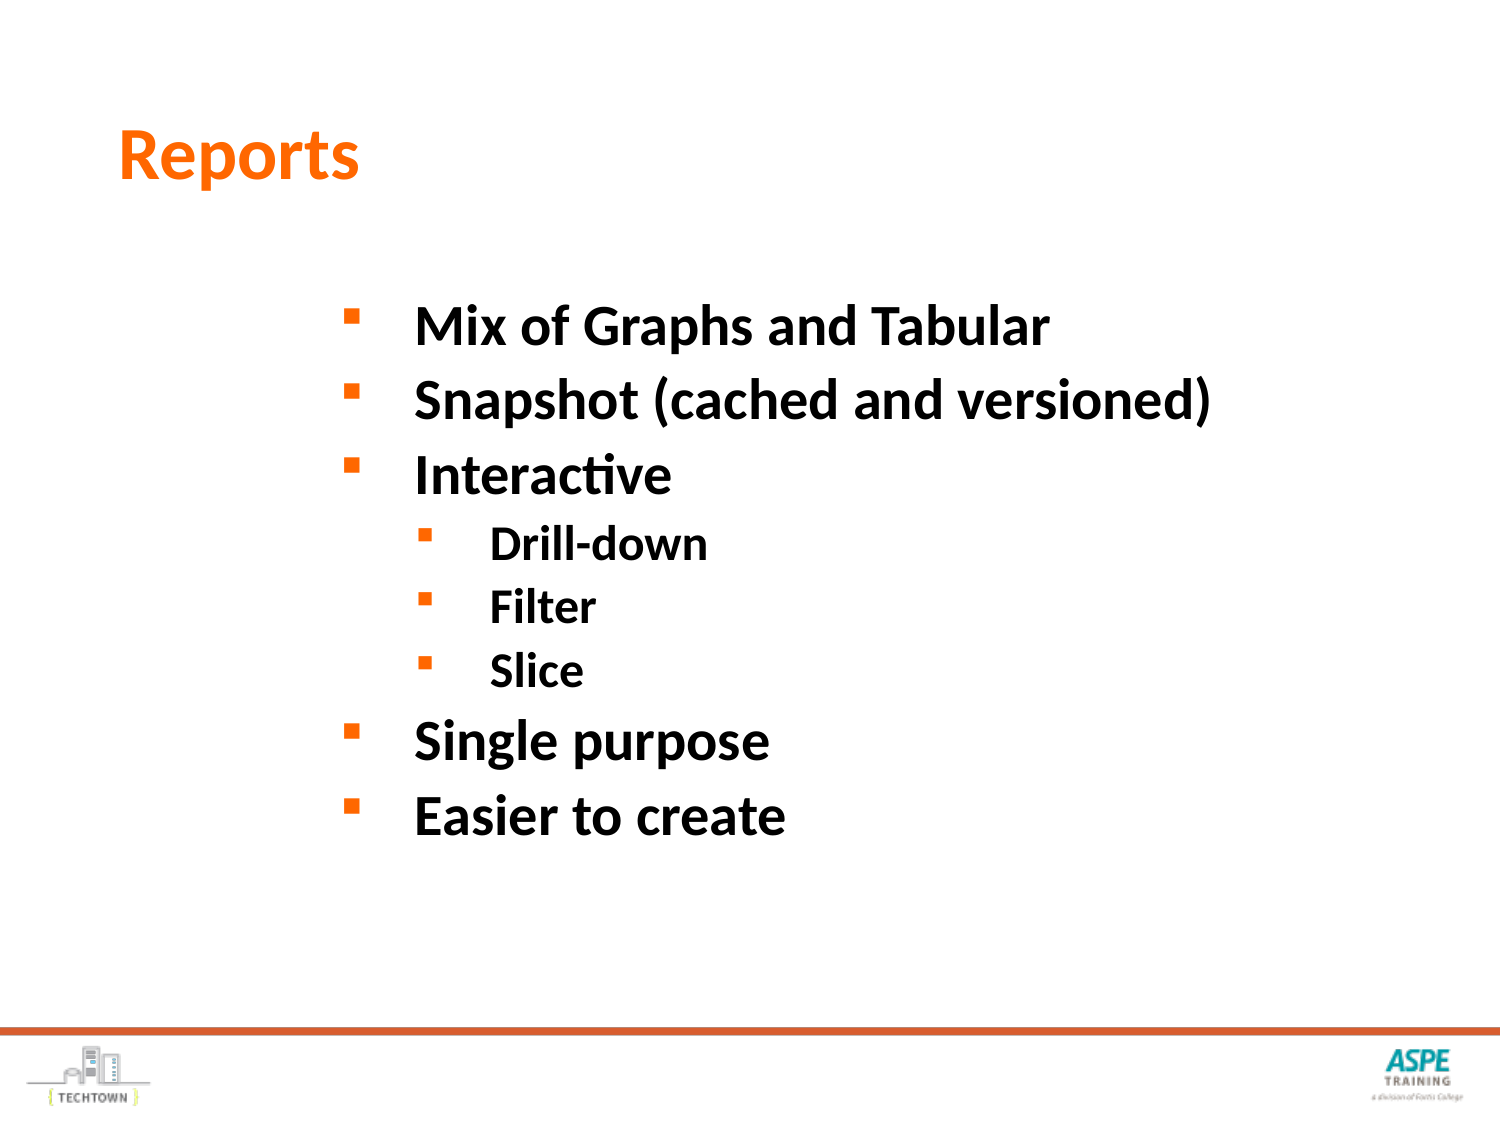

# Reports
Mix of Graphs and Tabular
Snapshot (cached and versioned)
Interactive
Drill-down
Filter
Slice
Single purpose
Easier to create